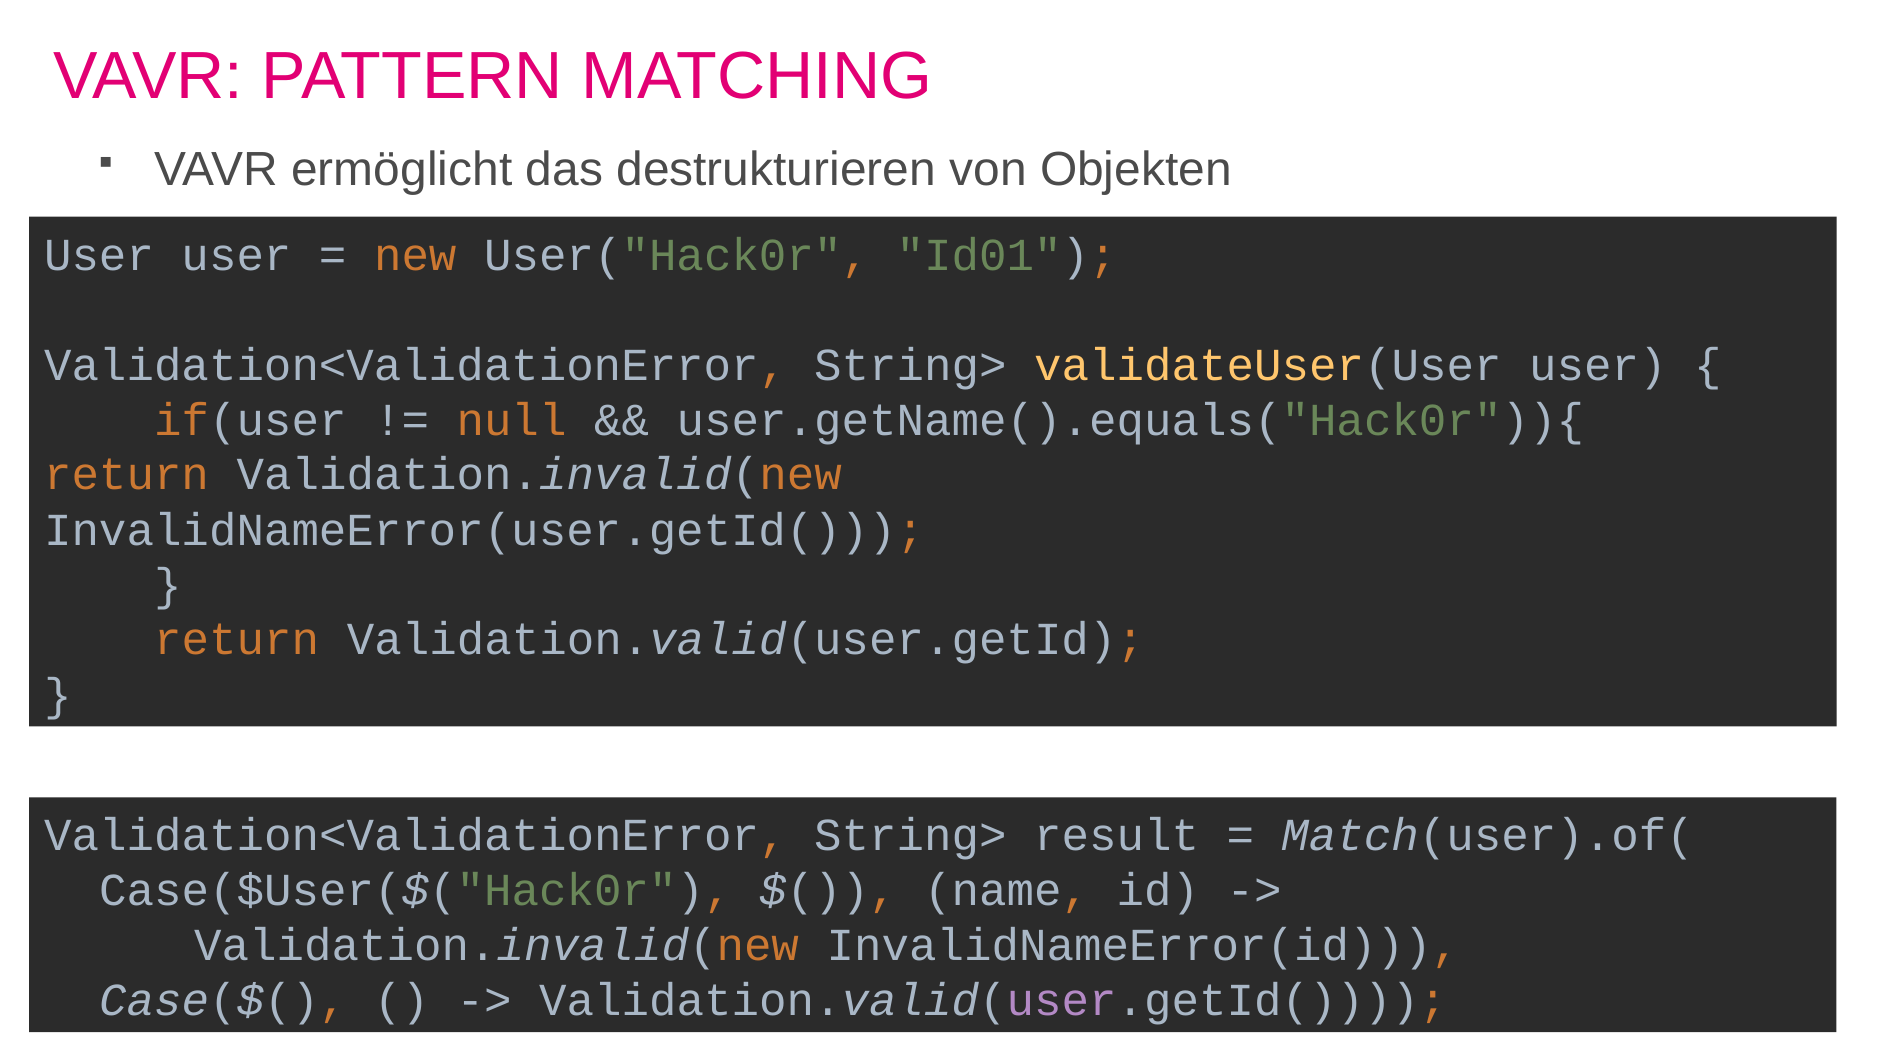

# VAVR: PATTERN MATCHING
VAVR ermöglicht das destrukturieren von Objekten

User user = new User("Hack0r", "Id01");

Validation<ValidationError, String> validateUser(User user) {
    if(user != null && user.getName().equals("Hack0r")){	return Validation.invalid(new 				InvalidNameError(user.getId()));
    }
    return Validation.valid(user.getId);
}
Validation<ValidationError, String> result = Match(user).of(
  Case($User($("Hack0r"), $()), (name, id) ->
	Validation.invalid(new InvalidNameError(id))),
  Case($(), () -> Validation.valid(user.getId())));
29